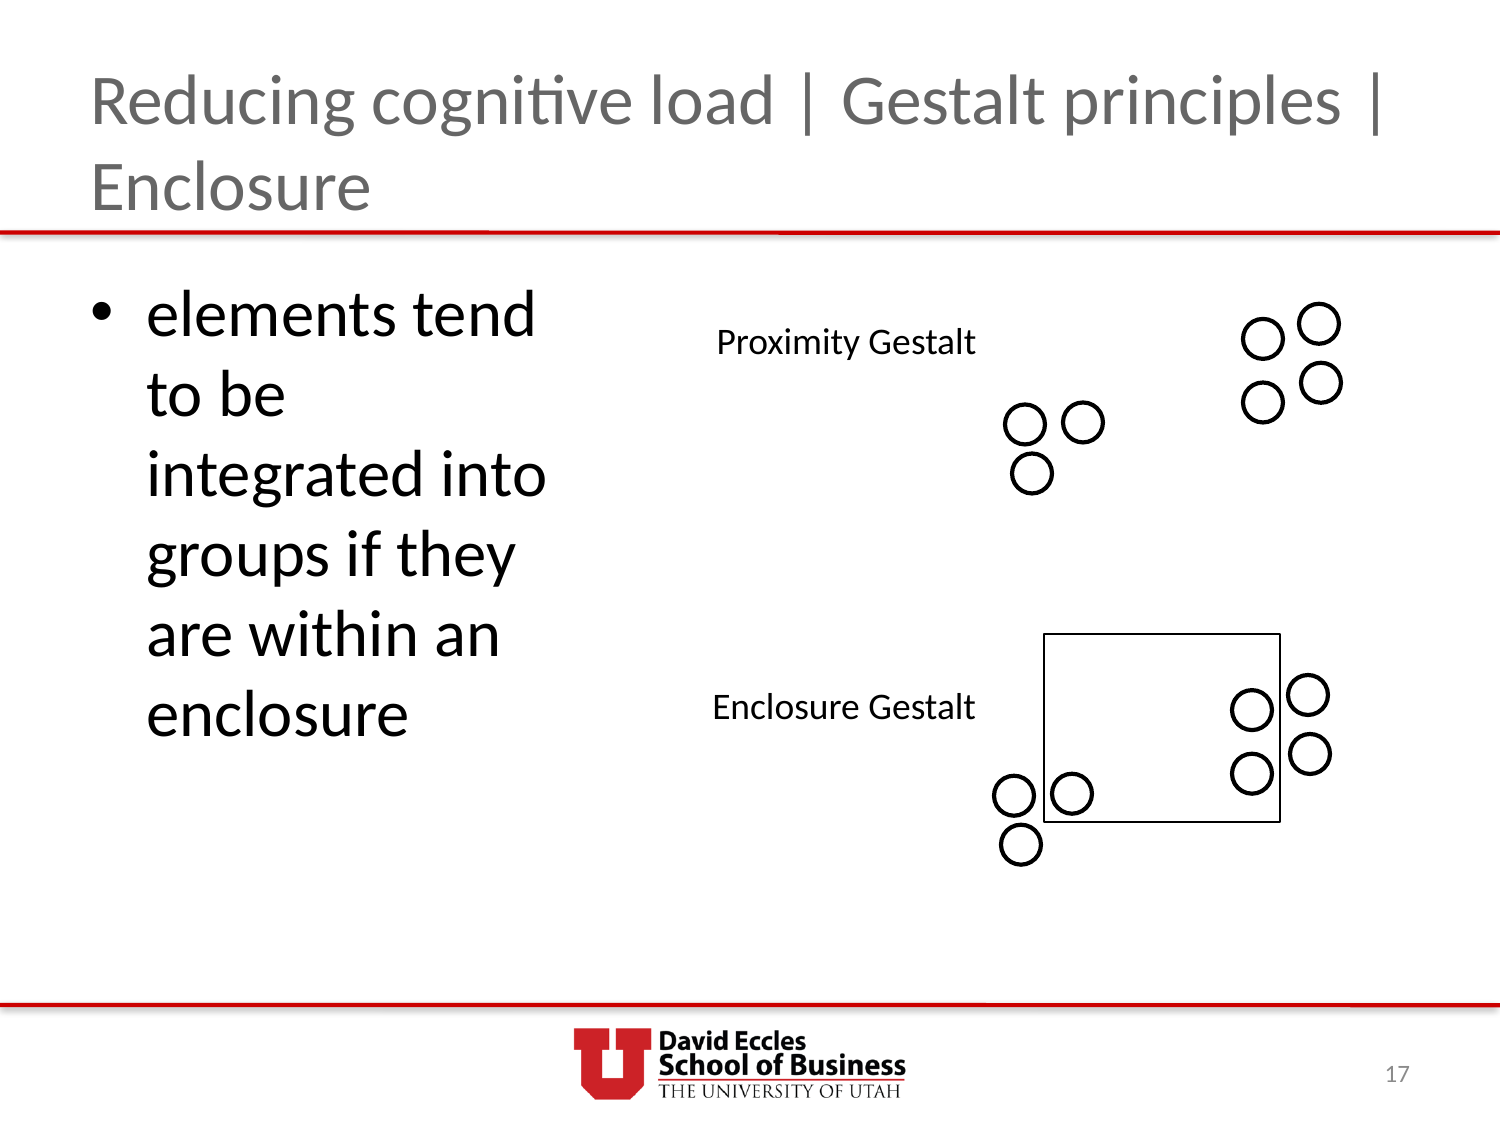

# Reducing cognitive load | Gestalt principles | Enclosure
elements tend to be integrated into groups if they are within an enclosure

Proximity Gestalt

Enclosure Gestalt

17